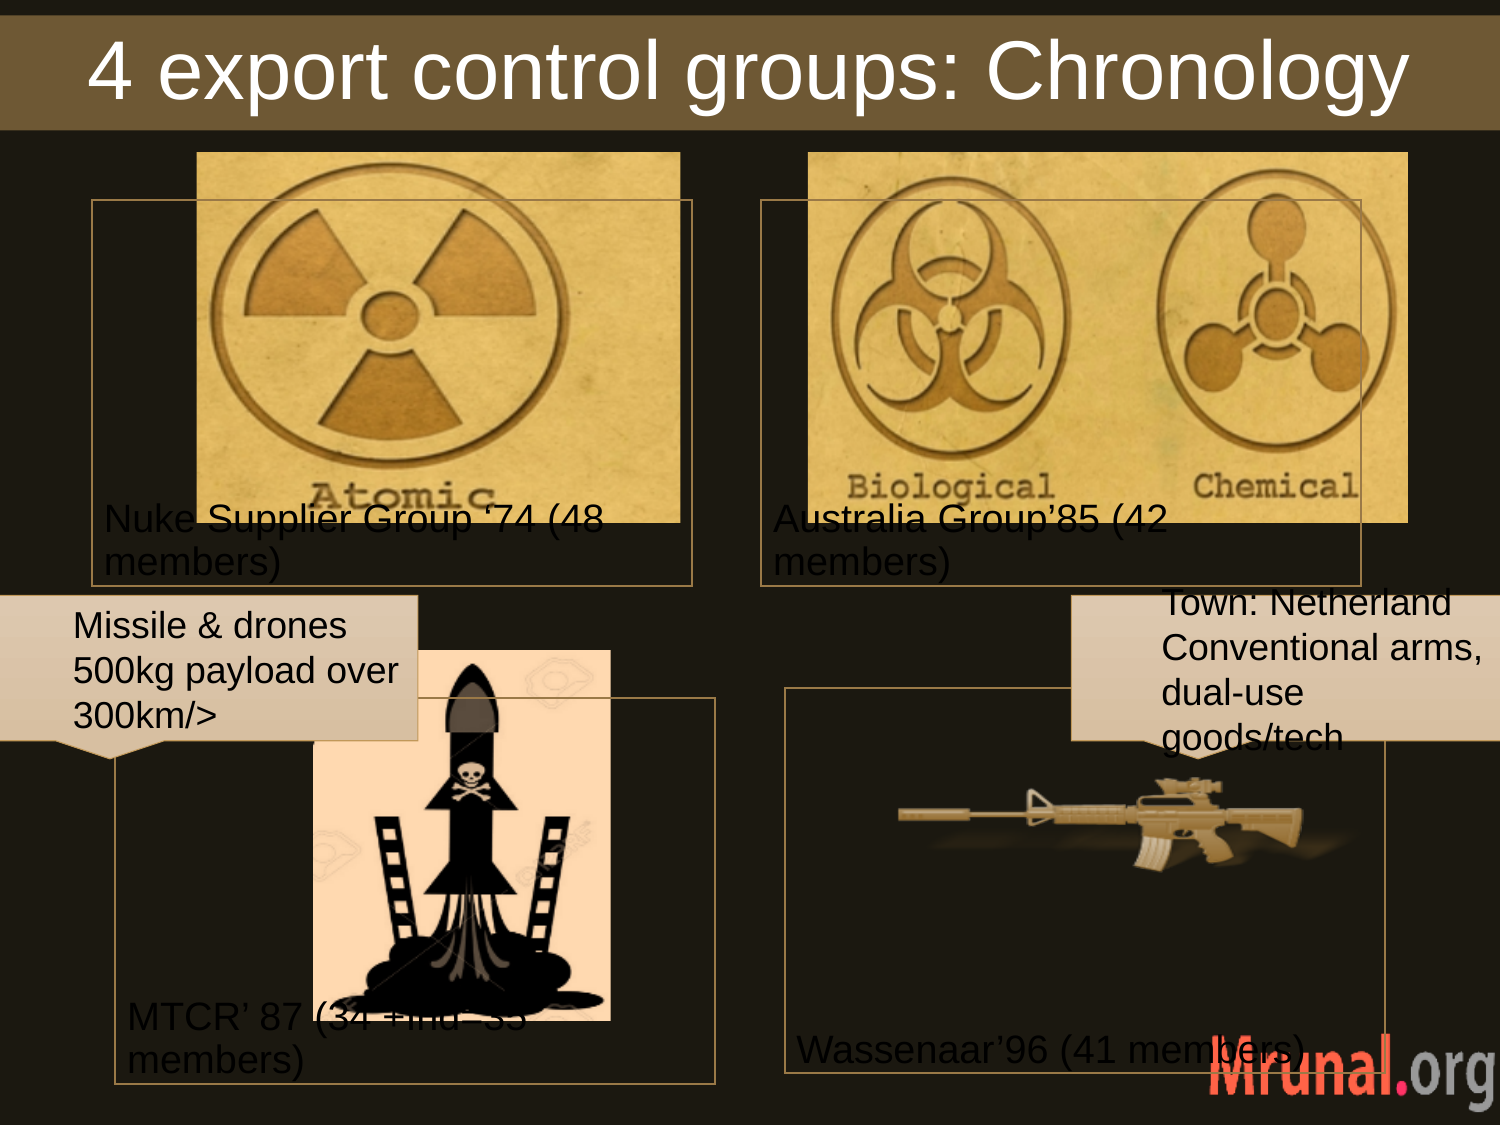

# 4 export control groups: Chronology
Nuke Supplier Group ‘74 (48 members)
Australia Group’85 (42 members)
MTCR’ 87 (34 +Ind=35 members)
Wassenaar’96 (41 members)
Town: Netherland
Conventional arms, dual-use goods/tech
Missile & drones
500kg payload over 300km/>